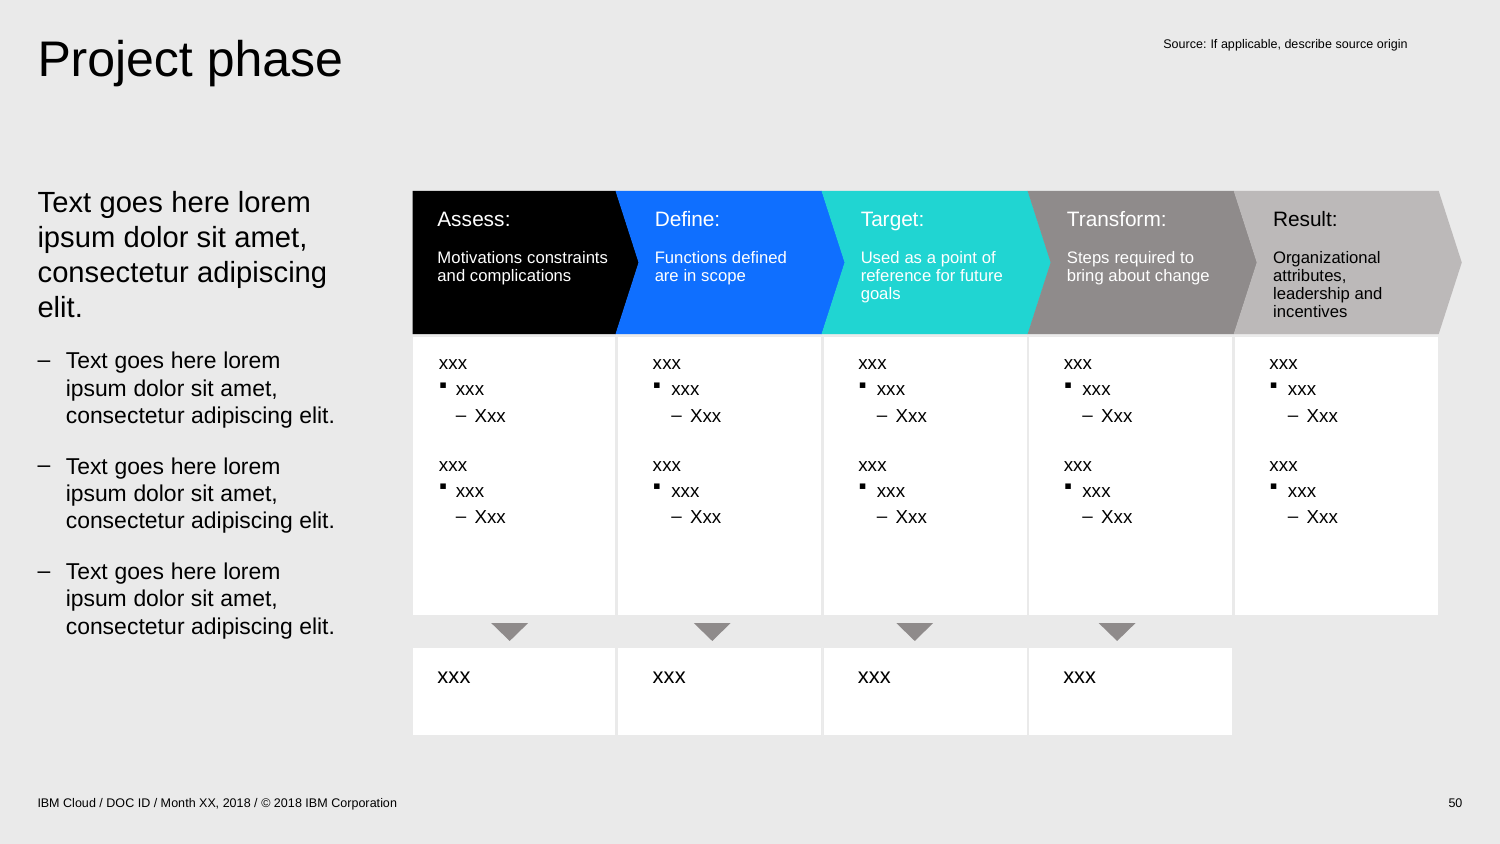

Source:	If applicable, describe source origin
# Project phase
Text goes here lorem ipsum dolor sit amet, consectetur adipiscing elit.
Text goes here lorem ipsum dolor sit amet, consectetur adipiscing elit.
Text goes here lorem ipsum dolor sit amet, consectetur adipiscing elit.
Text goes here lorem ipsum dolor sit amet, consectetur adipiscing elit.

Assess:

Motivations constraints and complications
Define:

Functions defined are in scope
Target:

Used as a point of reference for future goals
Transform:

Steps required to bring about change
Result:

Organizational attributes, leadership and incentives
xxx
xxx
Xxx
xxx
xxx
Xxx
xxx
xxx
Xxx
xxx
xxx
Xxx
xxx
xxx
Xxx
xxx
xxx
Xxx
xxx
xxx
Xxx
xxx
xxx
Xxx
xxx
xxx
Xxx
xxx
xxx
Xxx

xxx
xxx
xxx
xxx
IBM Cloud / DOC ID / Month XX, 2018 / © 2018 IBM Corporation
50